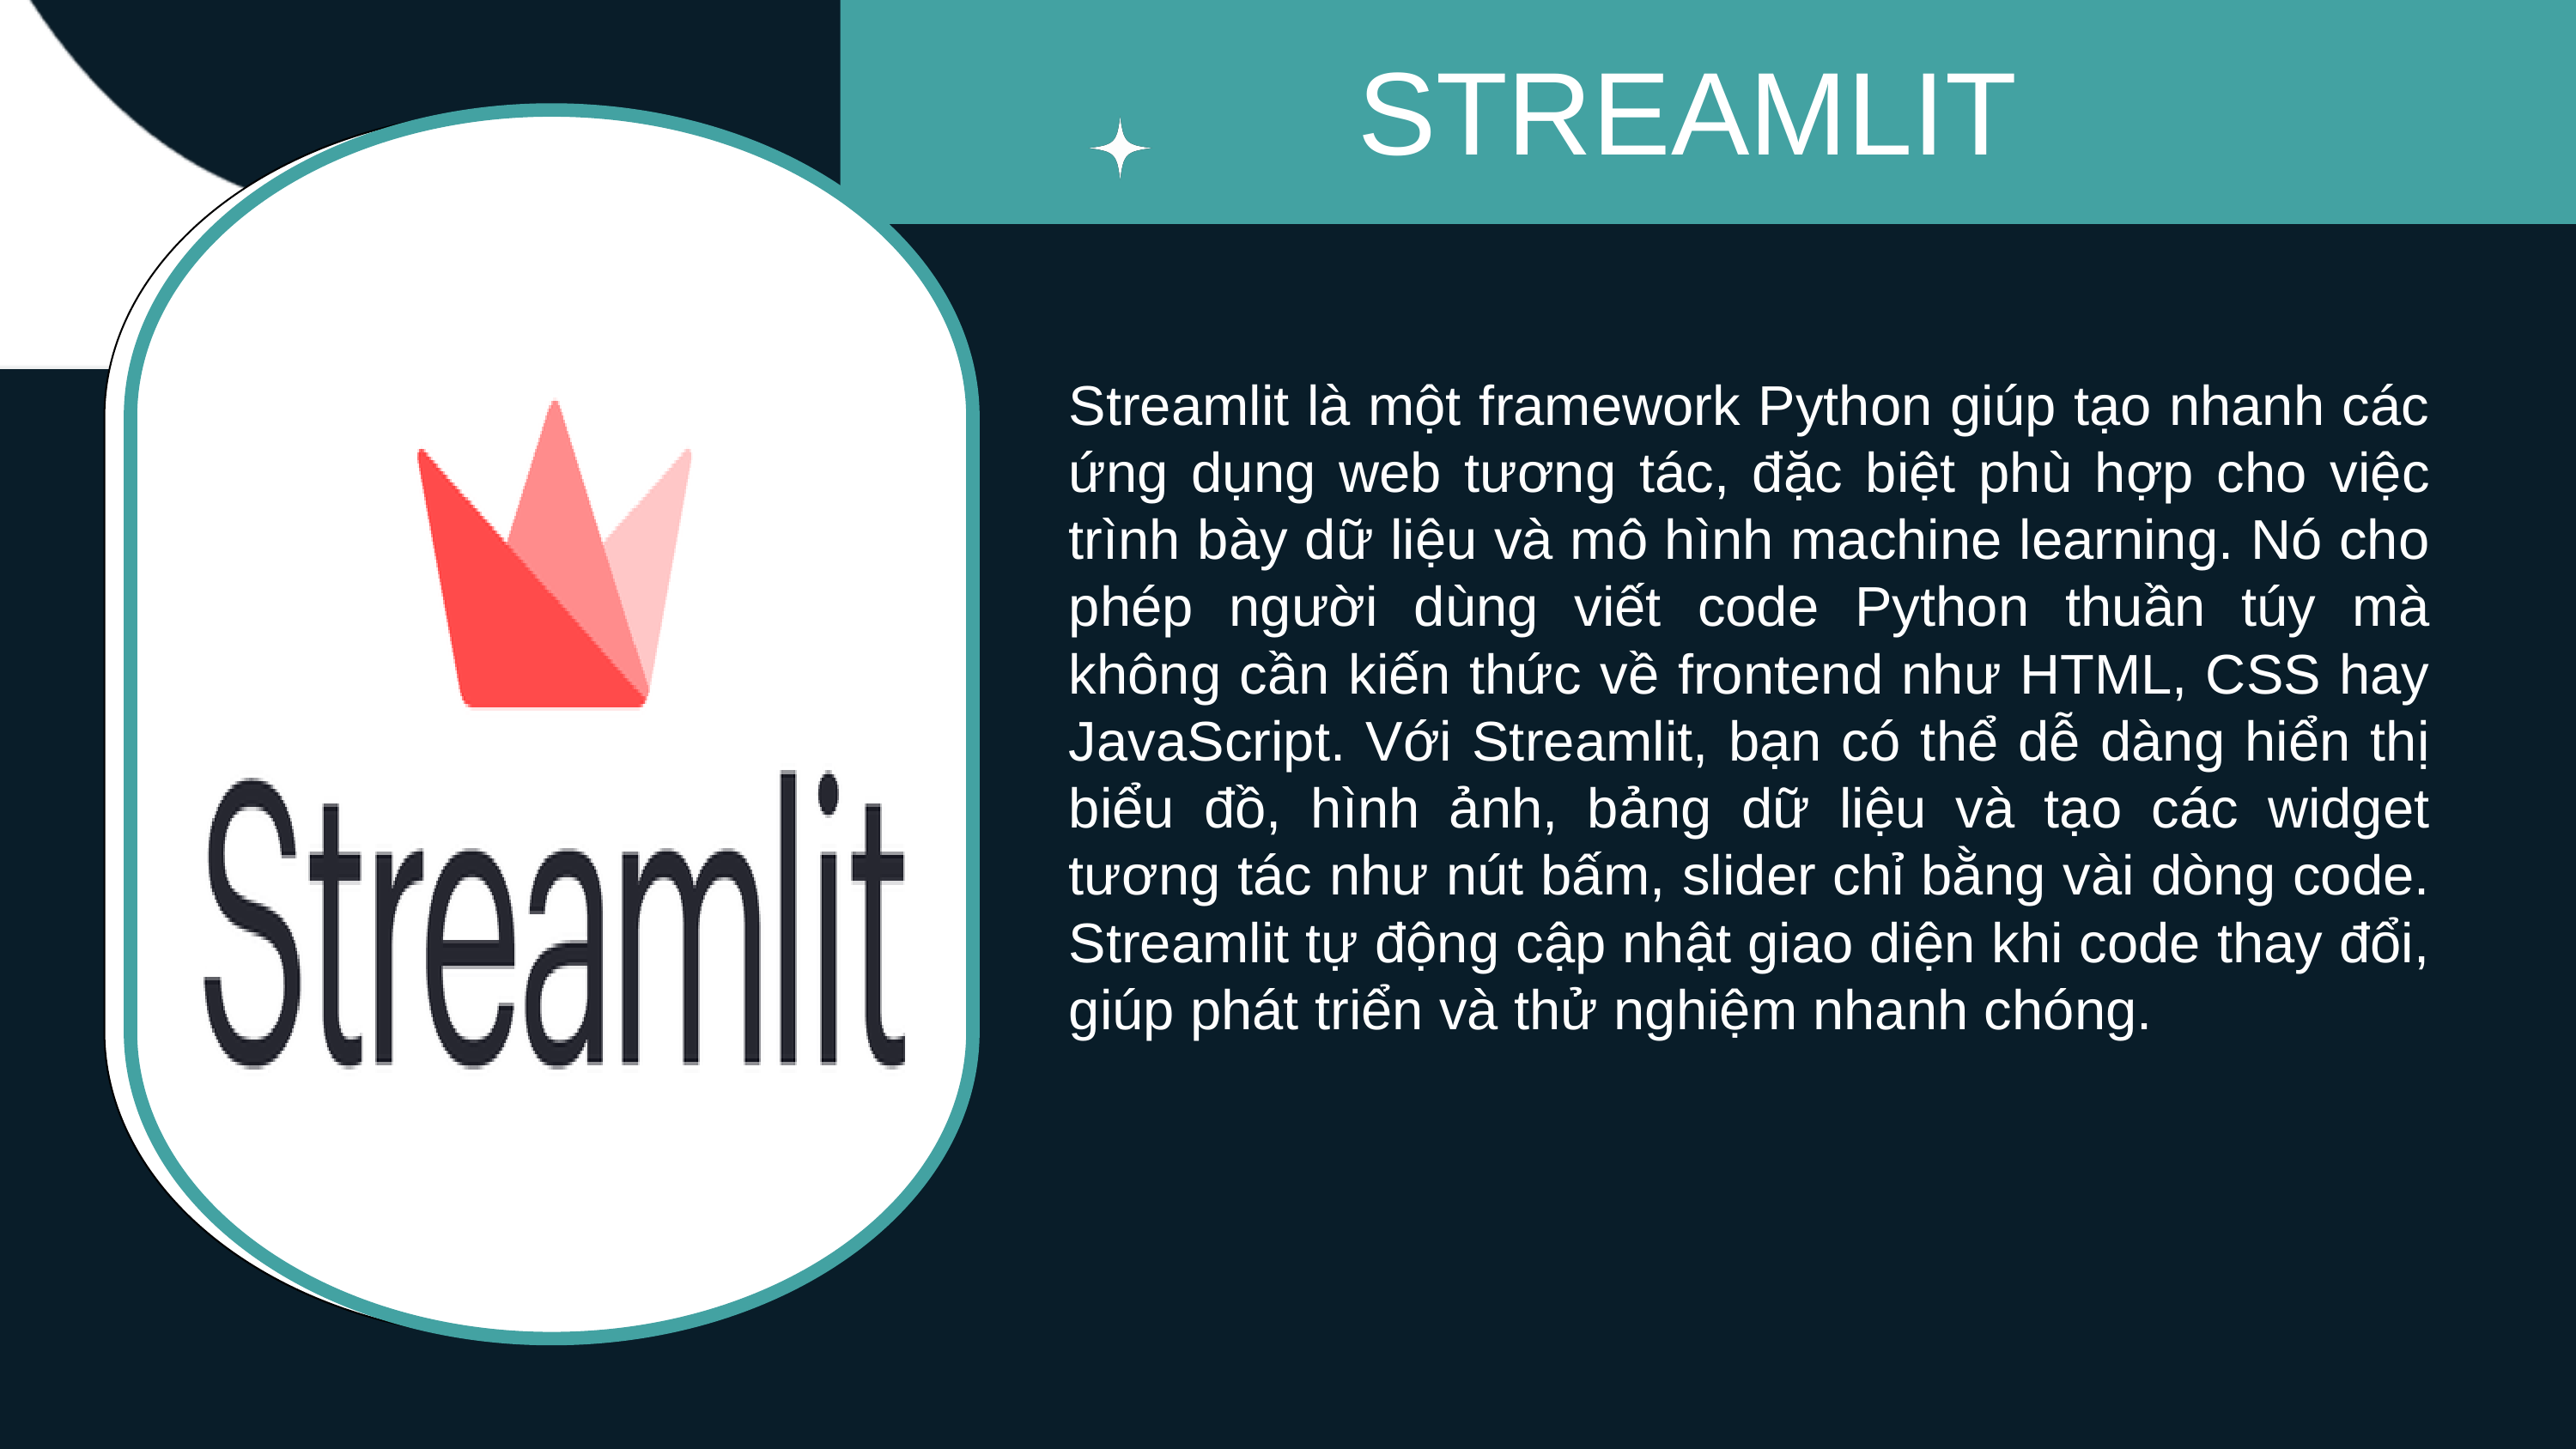

STREAMLIT

Streamlit là một framework Python giúp tạo nhanh các ứng dụng web tương tác, đặc biệt phù hợp cho việc trình bày dữ liệu và mô hình machine learning. Nó cho phép người dùng viết code Python thuần túy mà không cần kiến thức về frontend như HTML, CSS hay JavaScript. Với Streamlit, bạn có thể dễ dàng hiển thị biểu đồ, hình ảnh, bảng dữ liệu và tạo các widget tương tác như nút bấm, slider chỉ bằng vài dòng code. Streamlit tự động cập nhật giao diện khi code thay đổi, giúp phát triển và thử nghiệm nhanh chóng.